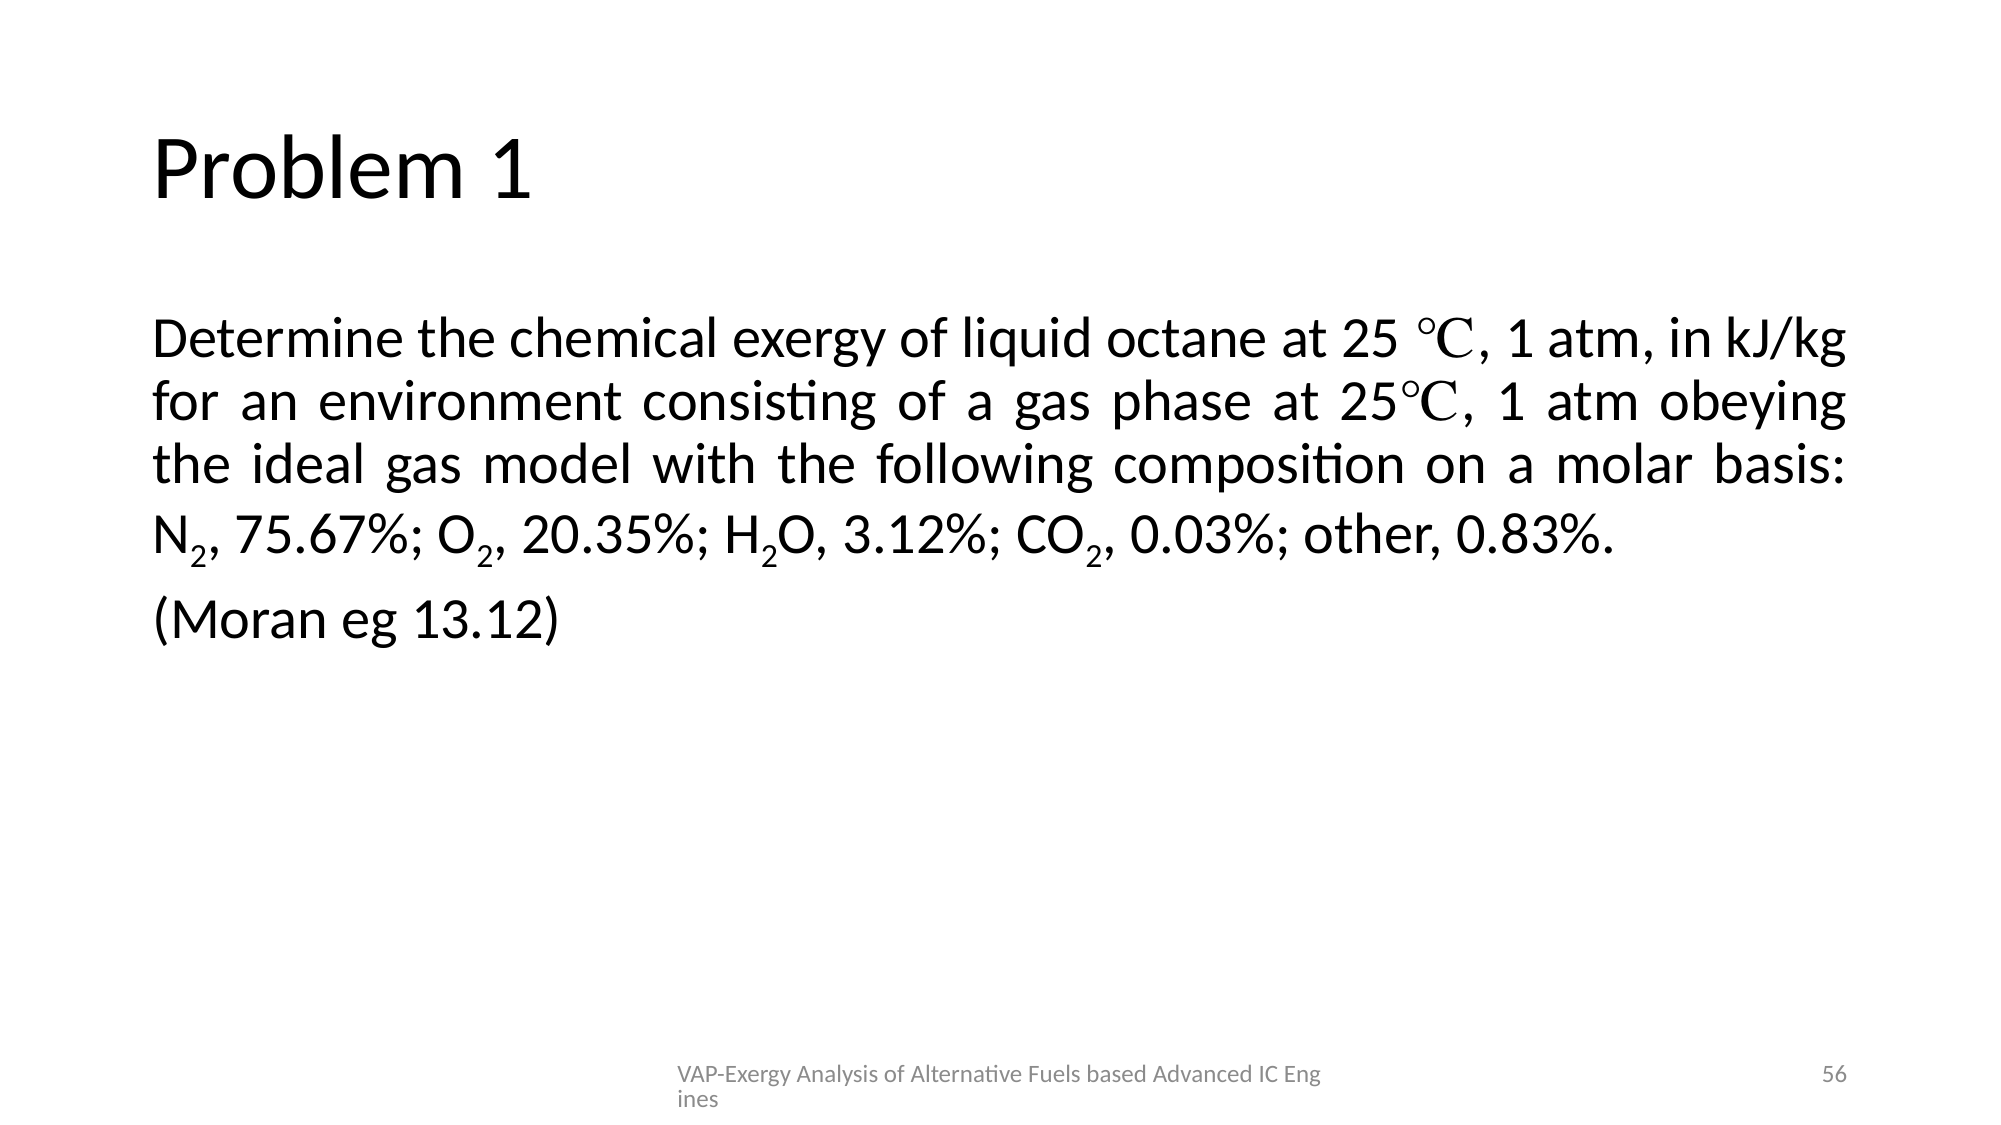

# Problem 1
Determine the chemical exergy of liquid octane at 25 ℃, 1 atm, in kJ/kg for an environment consisting of a gas phase at 25℃, 1 atm obeying the ideal gas model with the following composition on a molar basis: N2, 75.67%; O2, 20.35%; H2O, 3.12%; CO2, 0.03%; other, 0.83%.
(Moran eg 13.12)
VAP-Exergy Analysis of Alternative Fuels based Advanced IC Engines
56